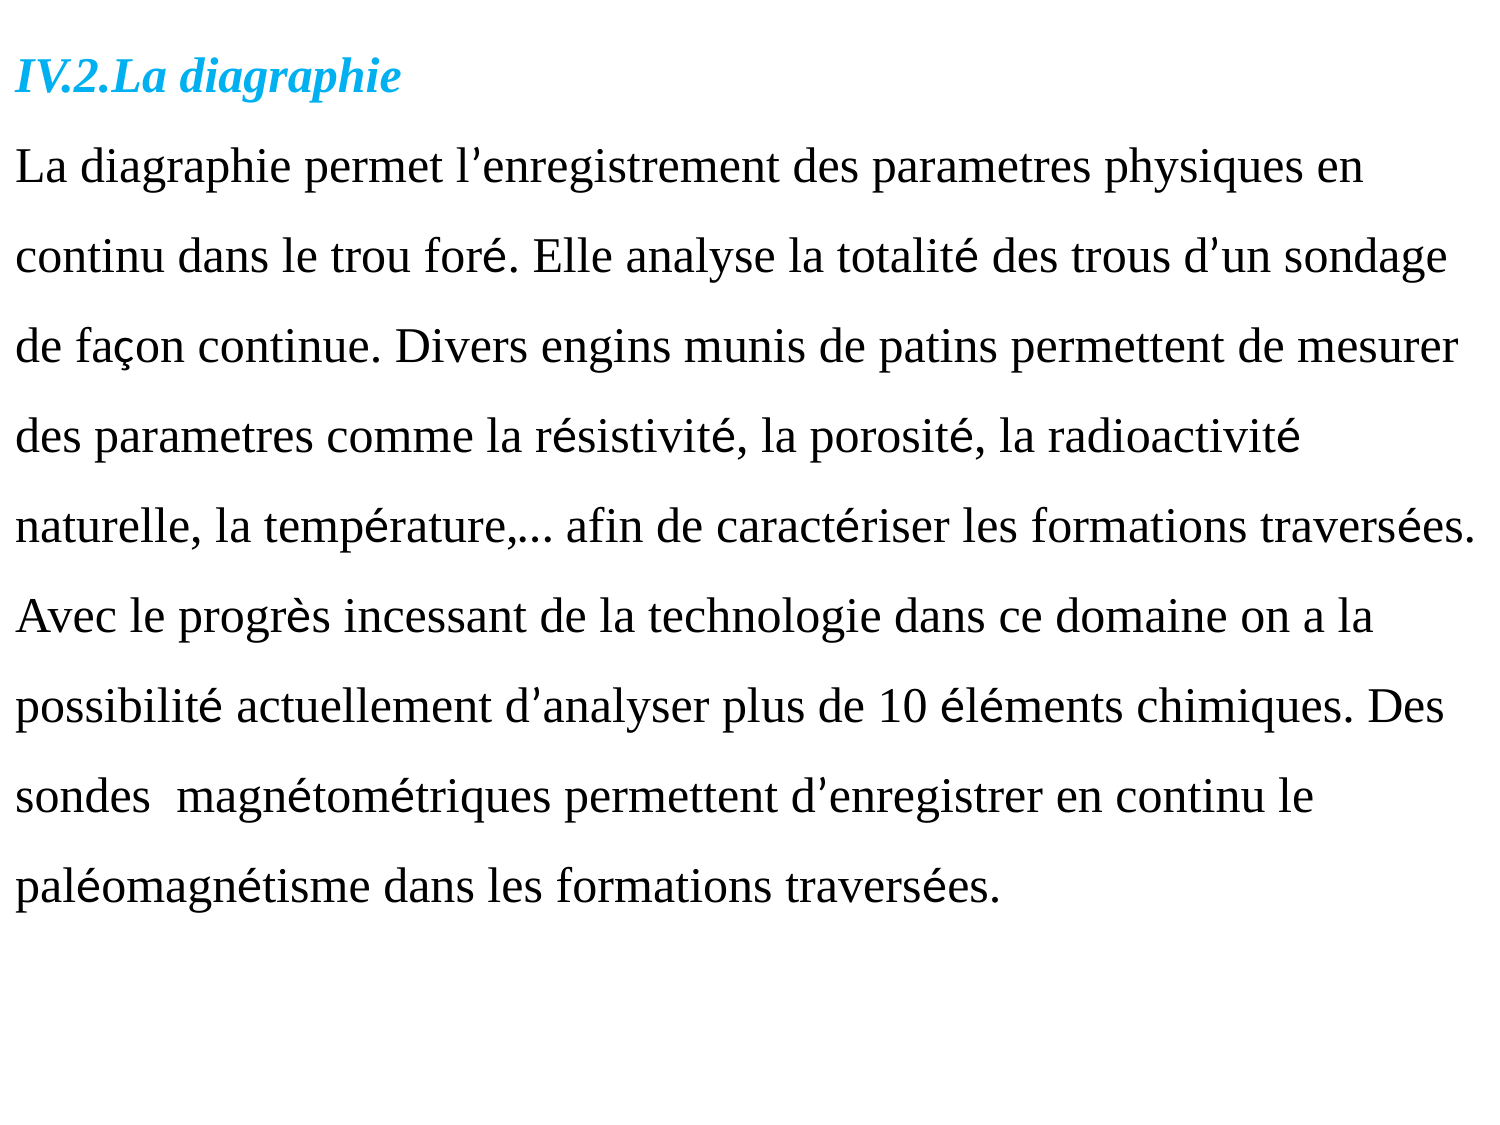

IV.2.La diagraphie
La diagraphie permet l’enregistrement des parametres physiques en continu dans le trou foré. Elle analyse la totalité des trous d’un sondage de façon continue. Divers engins munis de patins permettent de mesurer des parametres comme la résistivité, la porosité, la radioactivité naturelle, la température,… afin de caractériser les formations traversées. Avec le progrès incessant de la technologie dans ce domaine on a la possibilité actuellement d’analyser plus de 10 éléments chimiques. Des sondes  magnétométriques permettent d’enregistrer en continu le paléomagnétisme dans les formations traversées.